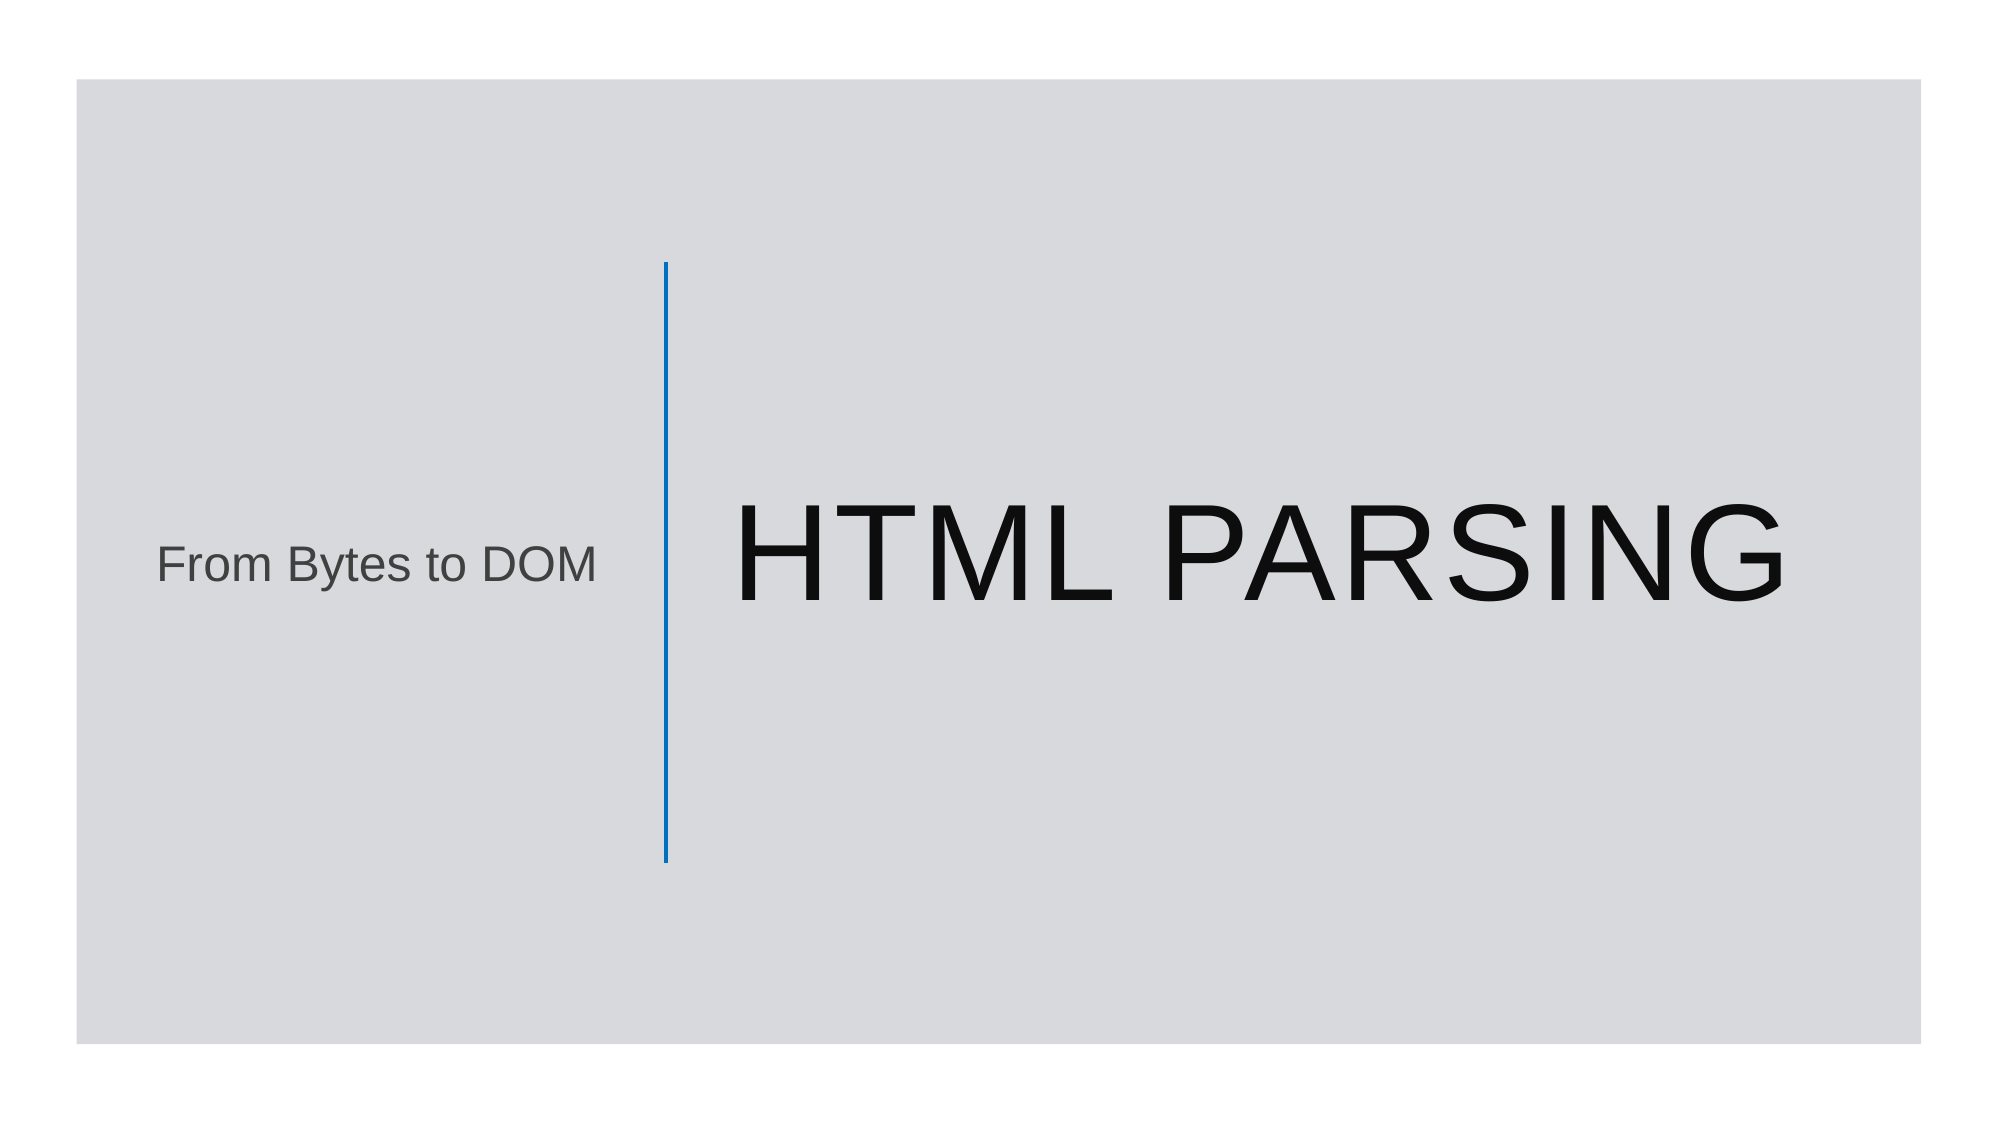

From Bytes to DOM
# Html parsing